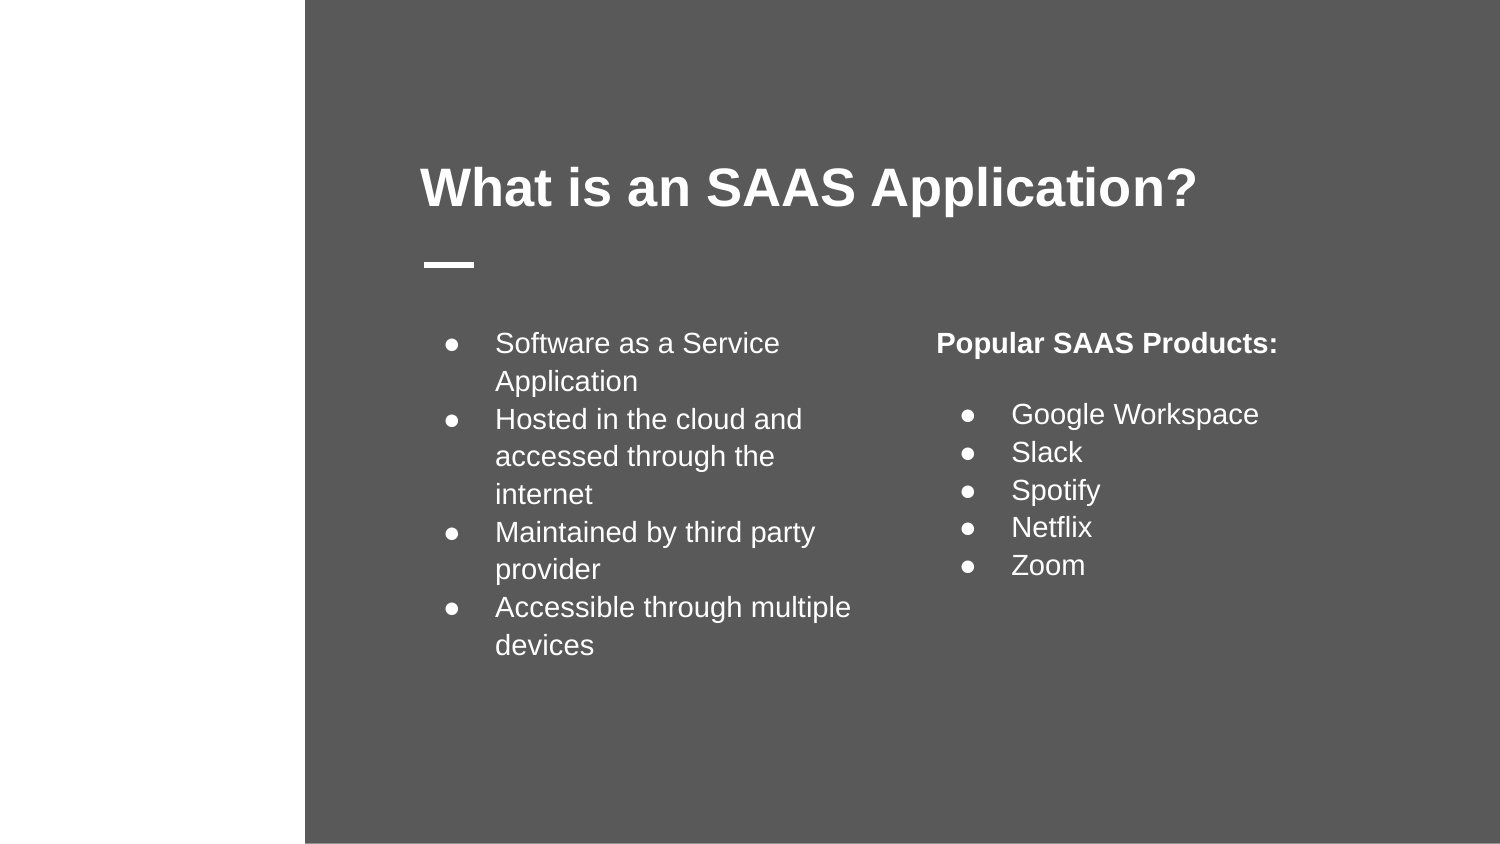

# What is an SAAS Application?
Software as a Service Application
Hosted in the cloud and accessed through the internet
Maintained by third party provider
Accessible through multiple devices
Popular SAAS Products:
Google Workspace
Slack
Spotify
Netflix
Zoom